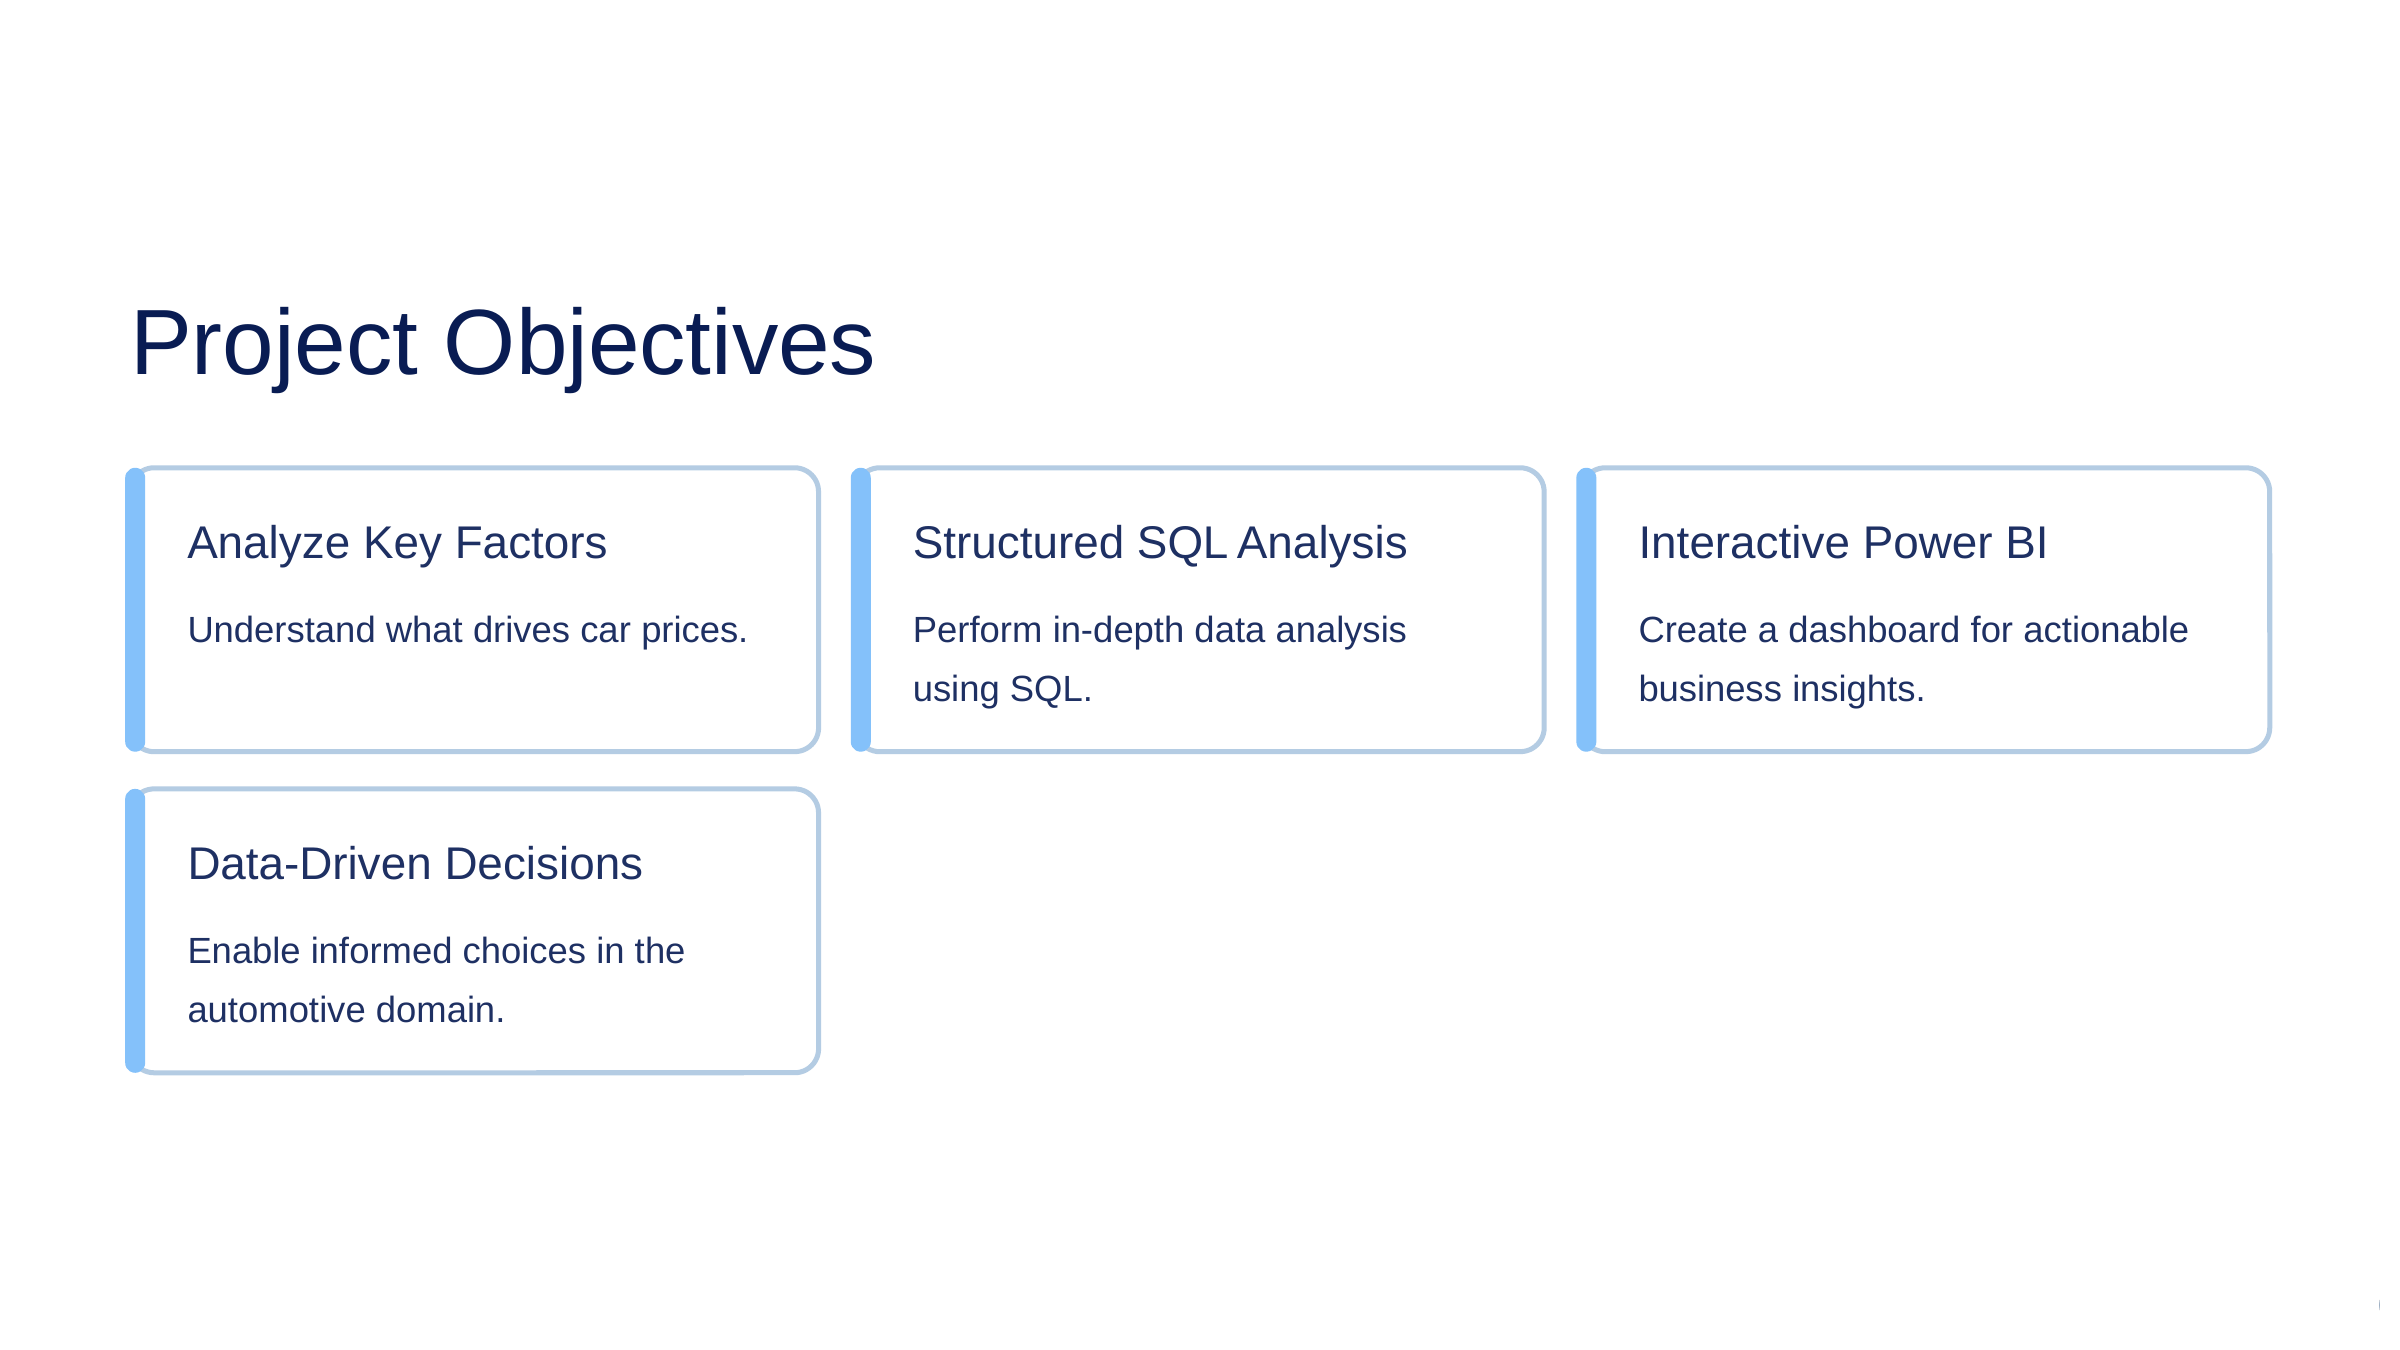

Project Objectives

Analyze Key Factors
Structured SQL Analysis
Interactive Power BI
Understand what drives car prices.
Perform in-depth data analysis using SQL.
Create a dashboard for actionable business insights.

Data-Driven Decisions
Enable informed choices in the automotive domain.